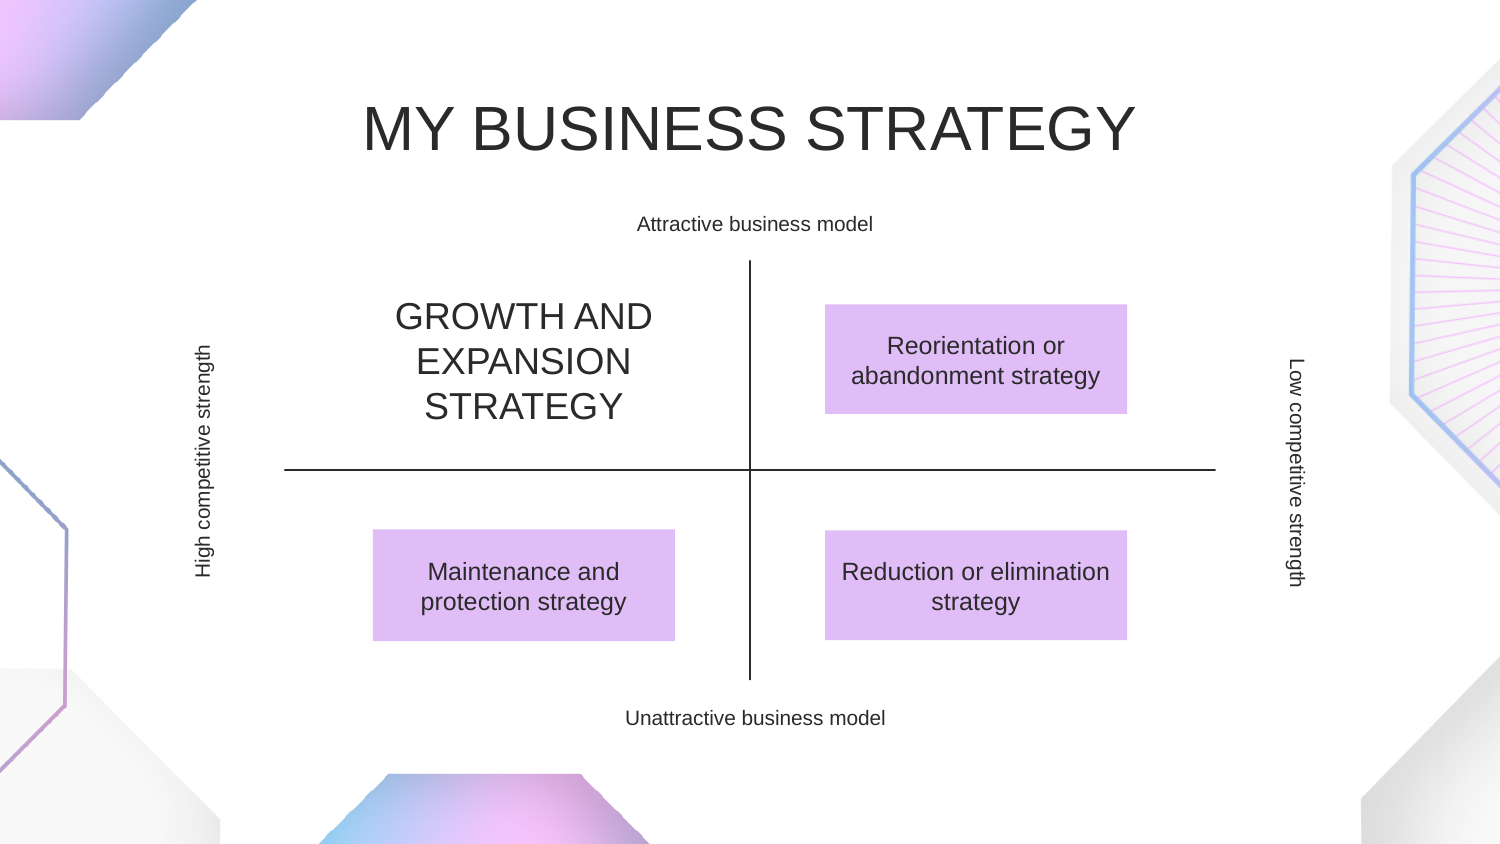

# MY BUSINESS STRATEGY

Attractive business model
GROWTH AND EXPANSION STRATEGY
Reorientation or abandonment strategy
High competitive strength
Low competitive strength
Maintenance and protection strategy
Reduction or elimination strategy
Unattractive business model